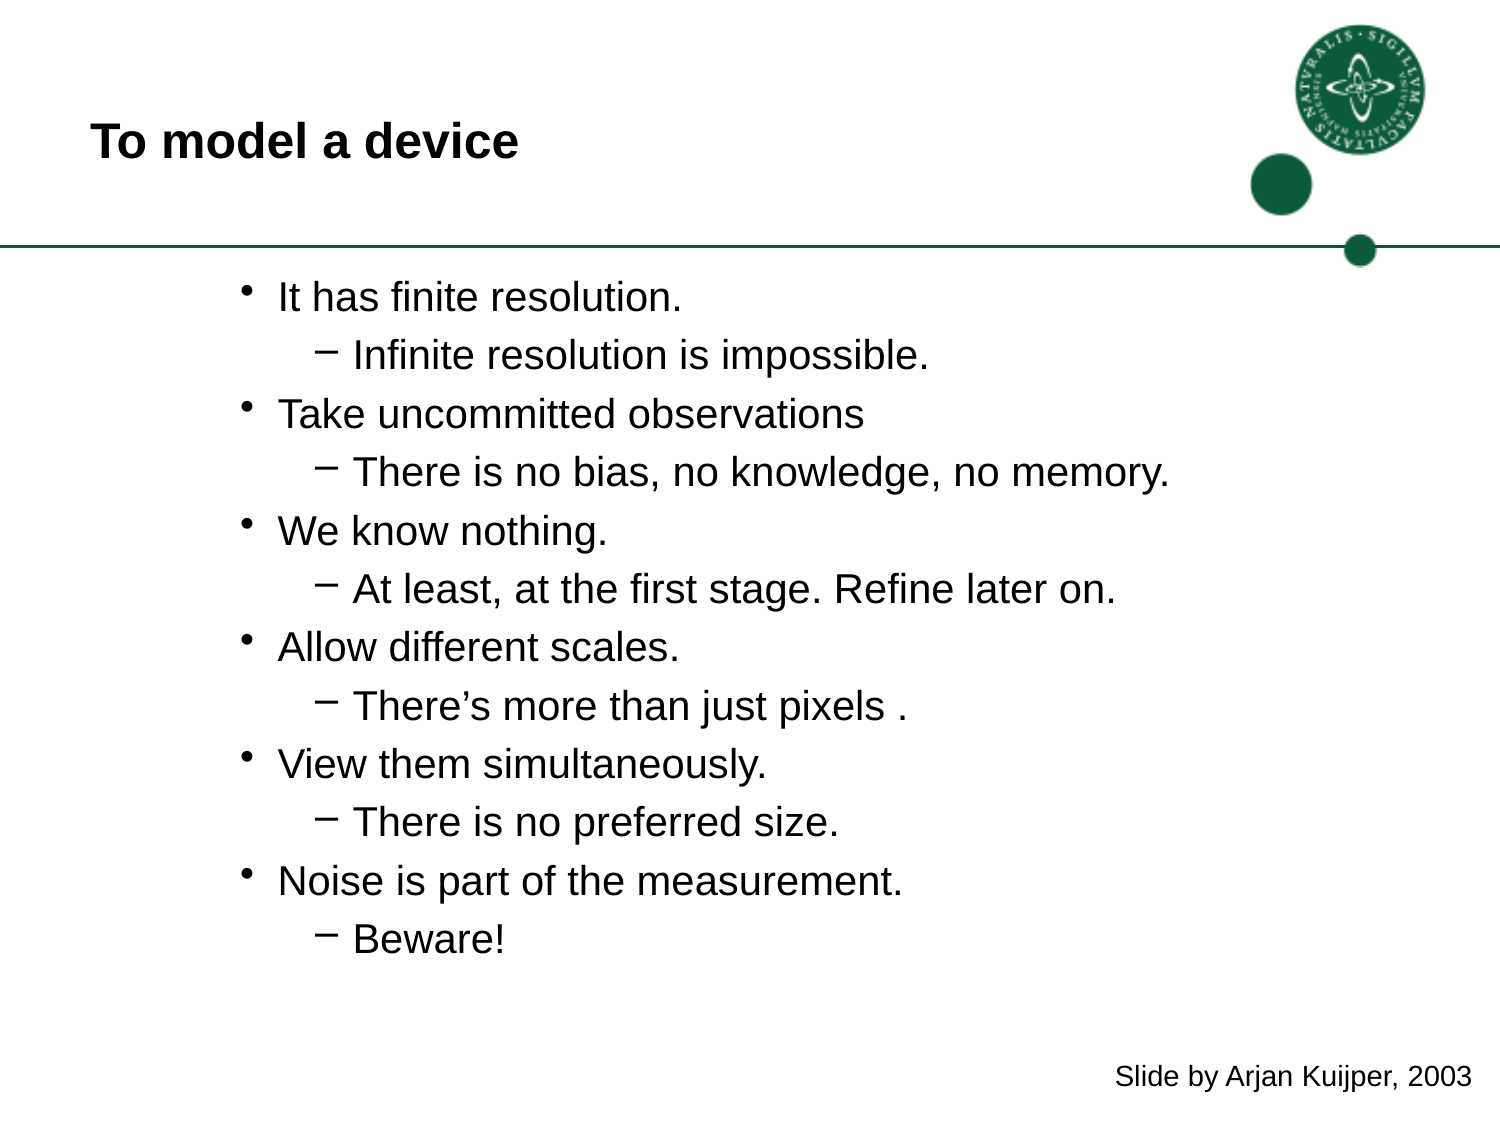

# To model a device
It has finite resolution.
Infinite resolution is impossible.
Take uncommitted observations
There is no bias, no knowledge, no memory.
We know nothing.
At least, at the first stage. Refine later on.
Allow different scales.
There’s more than just pixels .
View them simultaneously.
There is no preferred size.
Noise is part of the measurement.
Beware!
Slide by Arjan Kuijper, 2003